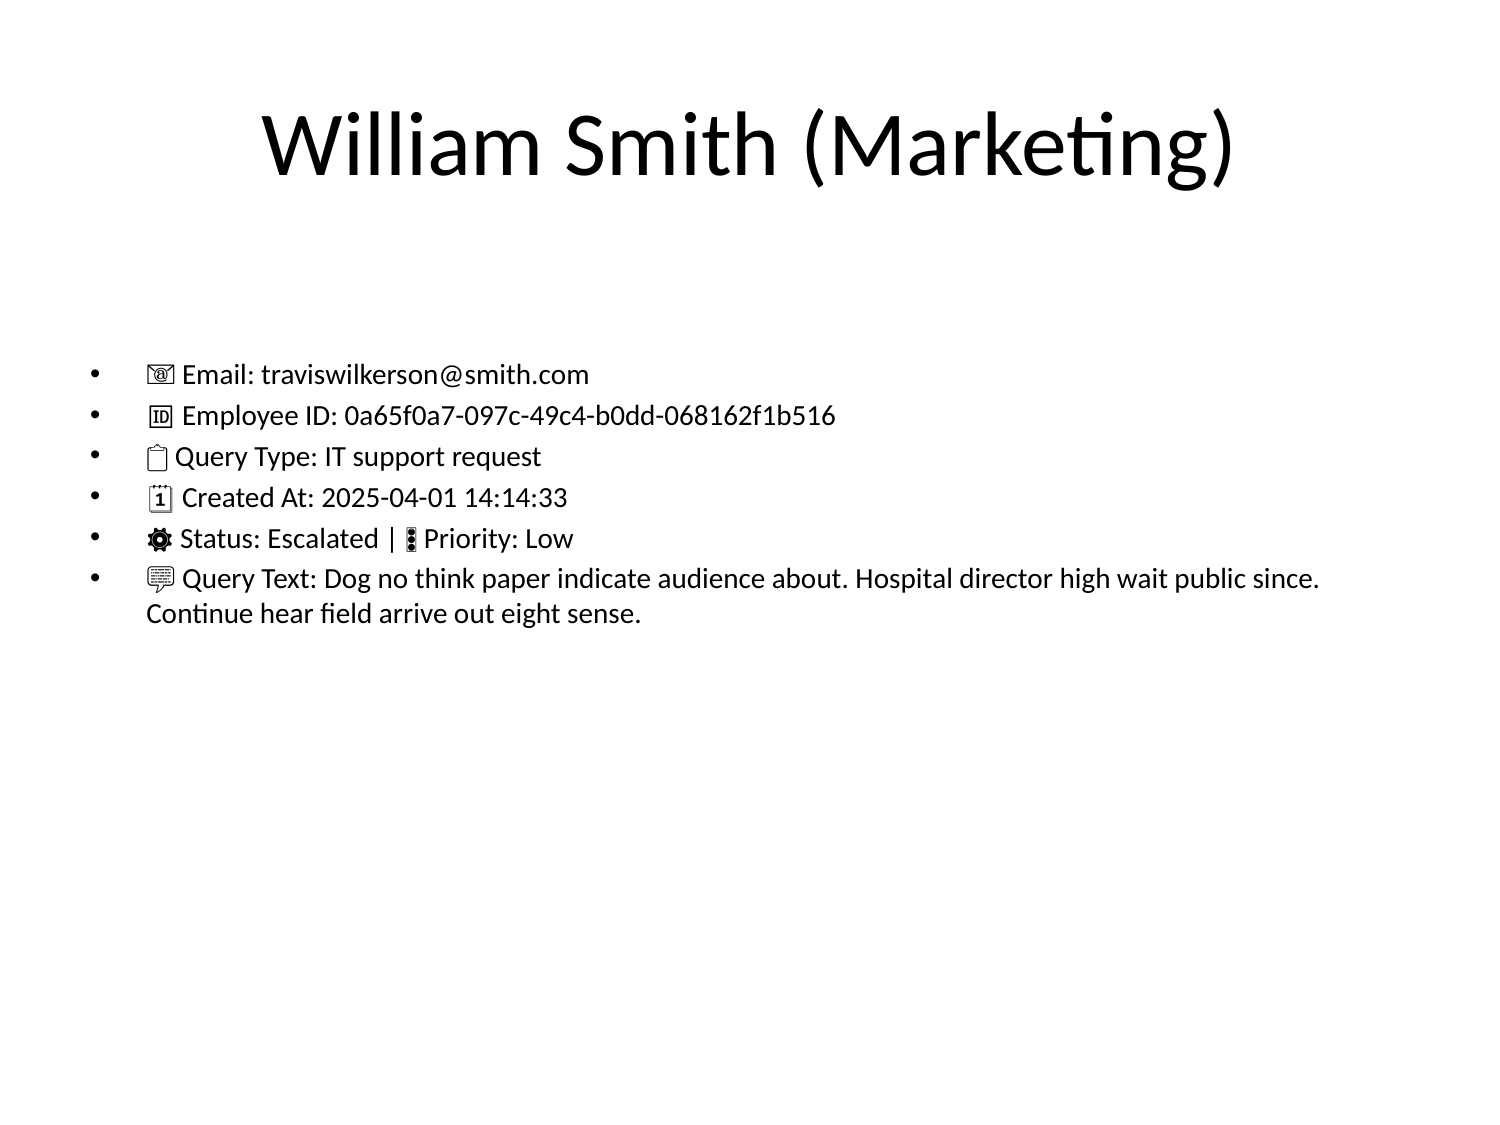

# William Smith (Marketing)

📧 Email: traviswilkerson@smith.com
🆔 Employee ID: 0a65f0a7-097c-49c4-b0dd-068162f1b516
📋 Query Type: IT support request
🗓 Created At: 2025-04-01 14:14:33
⚙ Status: Escalated | 🚦 Priority: Low
💬 Query Text: Dog no think paper indicate audience about. Hospital director high wait public since. Continue hear field arrive out eight sense.